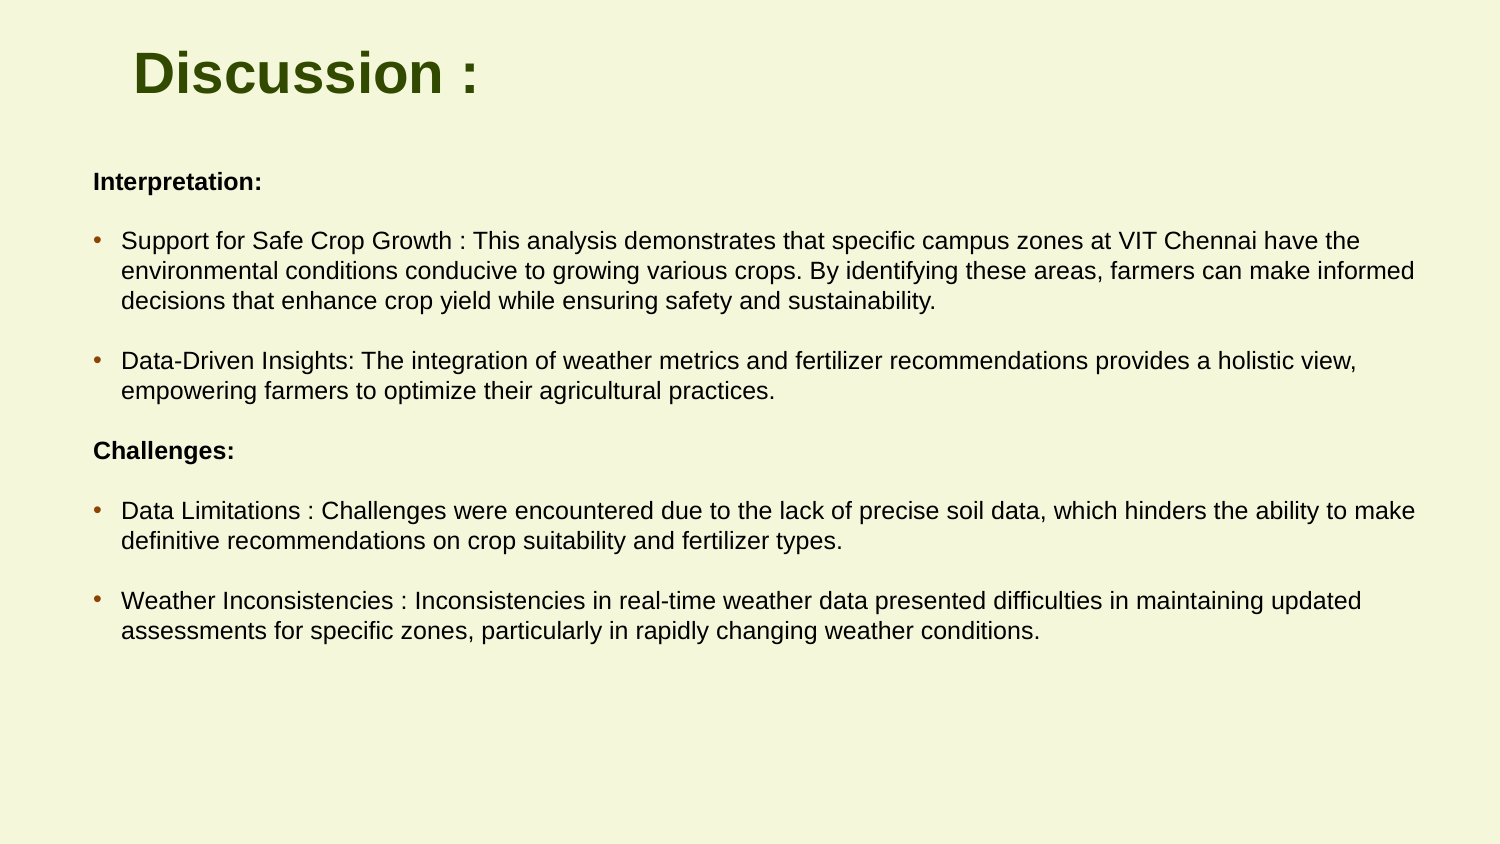

# Discussion :
Interpretation:

Support for Safe Crop Growth : This analysis demonstrates that specific campus zones at VIT Chennai have the environmental conditions conducive to growing various crops. By identifying these areas, farmers can make informed decisions that enhance crop yield while ensuring safety and sustainability.

Data-Driven Insights: The integration of weather metrics and fertilizer recommendations provides a holistic view, empowering farmers to optimize their agricultural practices.

Challenges:

Data Limitations : Challenges were encountered due to the lack of precise soil data, which hinders the ability to make definitive recommendations on crop suitability and fertilizer types.

Weather Inconsistencies : Inconsistencies in real-time weather data presented difficulties in maintaining updated assessments for specific zones, particularly in rapidly changing weather conditions.